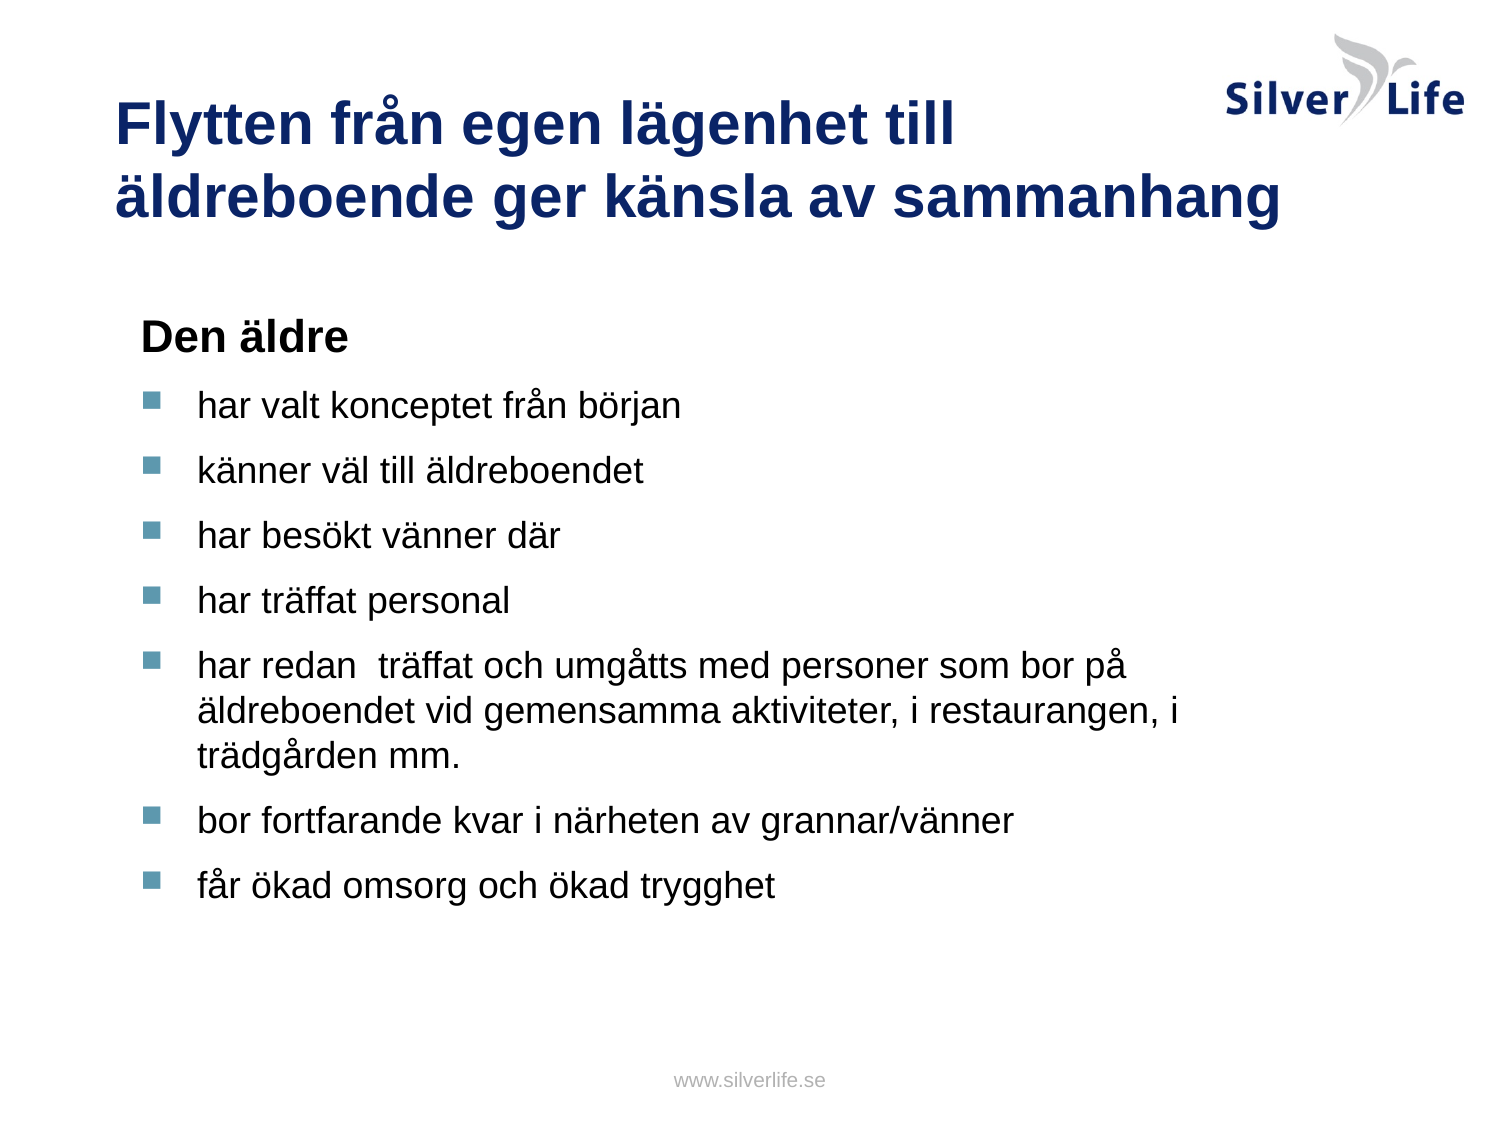

# Flytten från egen lägenhet till äldreboende ger känsla av sammanhang
Den äldre
har valt konceptet från början
känner väl till äldreboendet
har besökt vänner där
har träffat personal
har redan  träffat och umgåtts med personer som bor på  äldreboendet vid gemensamma aktiviteter, i restaurangen, i trädgården mm.
bor fortfarande kvar i närheten av grannar/vänner
får ökad omsorg och ökad trygghet

www.silverlife.se